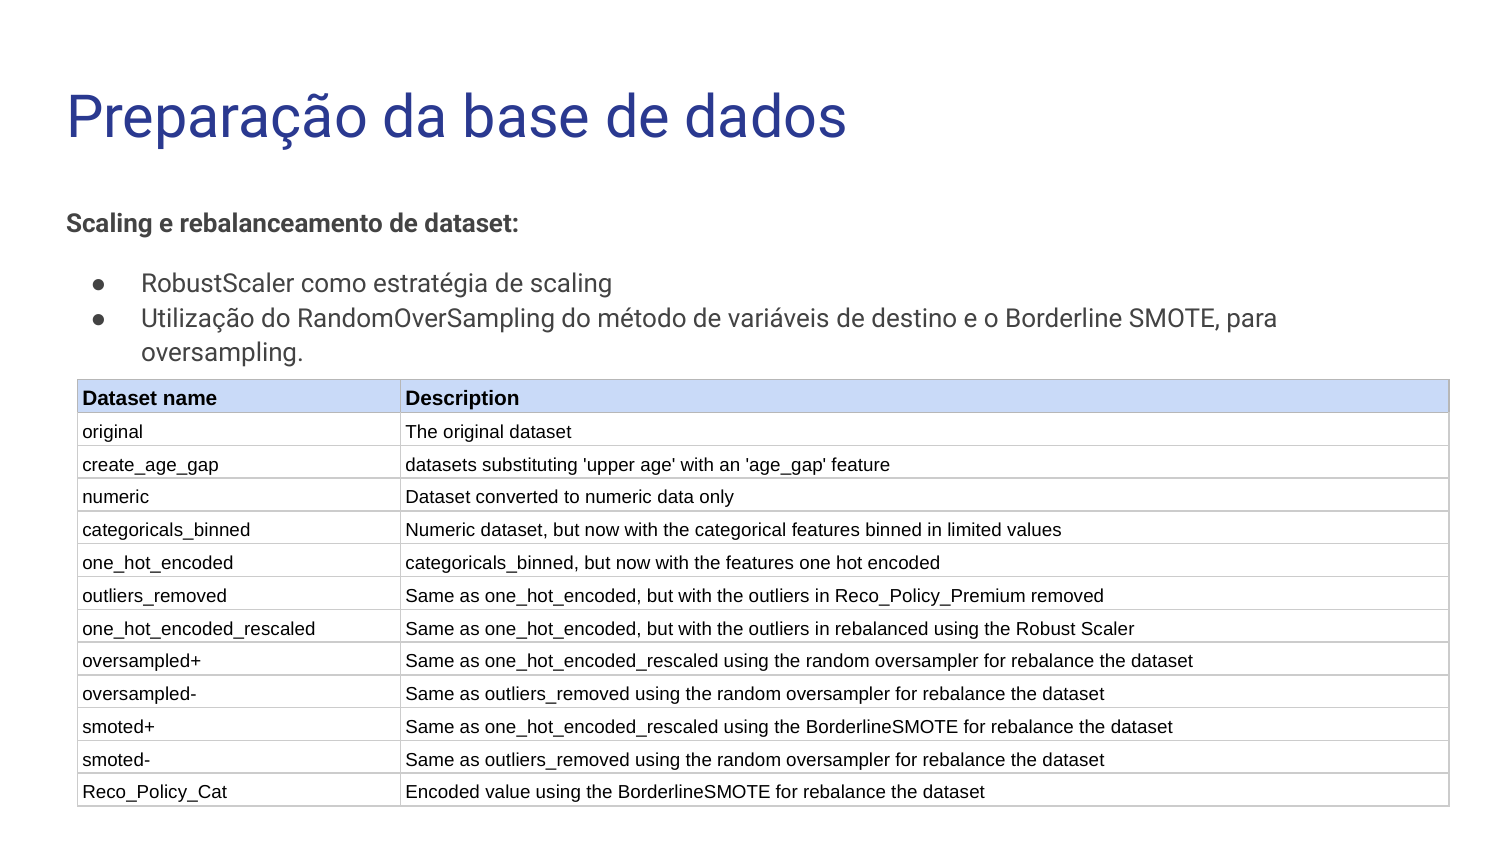

# Preparação da base de dados
Scaling e rebalanceamento de dataset:
RobustScaler como estratégia de scaling
Utilização do RandomOverSampling do método de variáveis ​​de destino e o Borderline SMOTE, para oversampling.
| Dataset name | Description |
| --- | --- |
| original | The original dataset |
| create\_age\_gap | datasets substituting 'upper age' with an 'age\_gap' feature |
| numeric | Dataset converted to numeric data only |
| categoricals\_binned | Numeric dataset, but now with the categorical features binned in limited values |
| one\_hot\_encoded | categoricals\_binned, but now with the features one hot encoded |
| outliers\_removed | Same as one\_hot\_encoded, but with the outliers in Reco\_Policy\_Premium removed |
| one\_hot\_encoded\_rescaled | Same as one\_hot\_encoded, but with the outliers in rebalanced using the Robust Scaler |
| oversampled+ | Same as one\_hot\_encoded\_rescaled using the random oversampler for rebalance the dataset |
| oversampled- | Same as outliers\_removed using the random oversampler for rebalance the dataset |
| smoted+ | Same as one\_hot\_encoded\_rescaled using the BorderlineSMOTE for rebalance the dataset |
| smoted- | Same as outliers\_removed using the random oversampler for rebalance the dataset |
| Reco\_Policy\_Cat | Encoded value using the BorderlineSMOTE for rebalance the dataset |